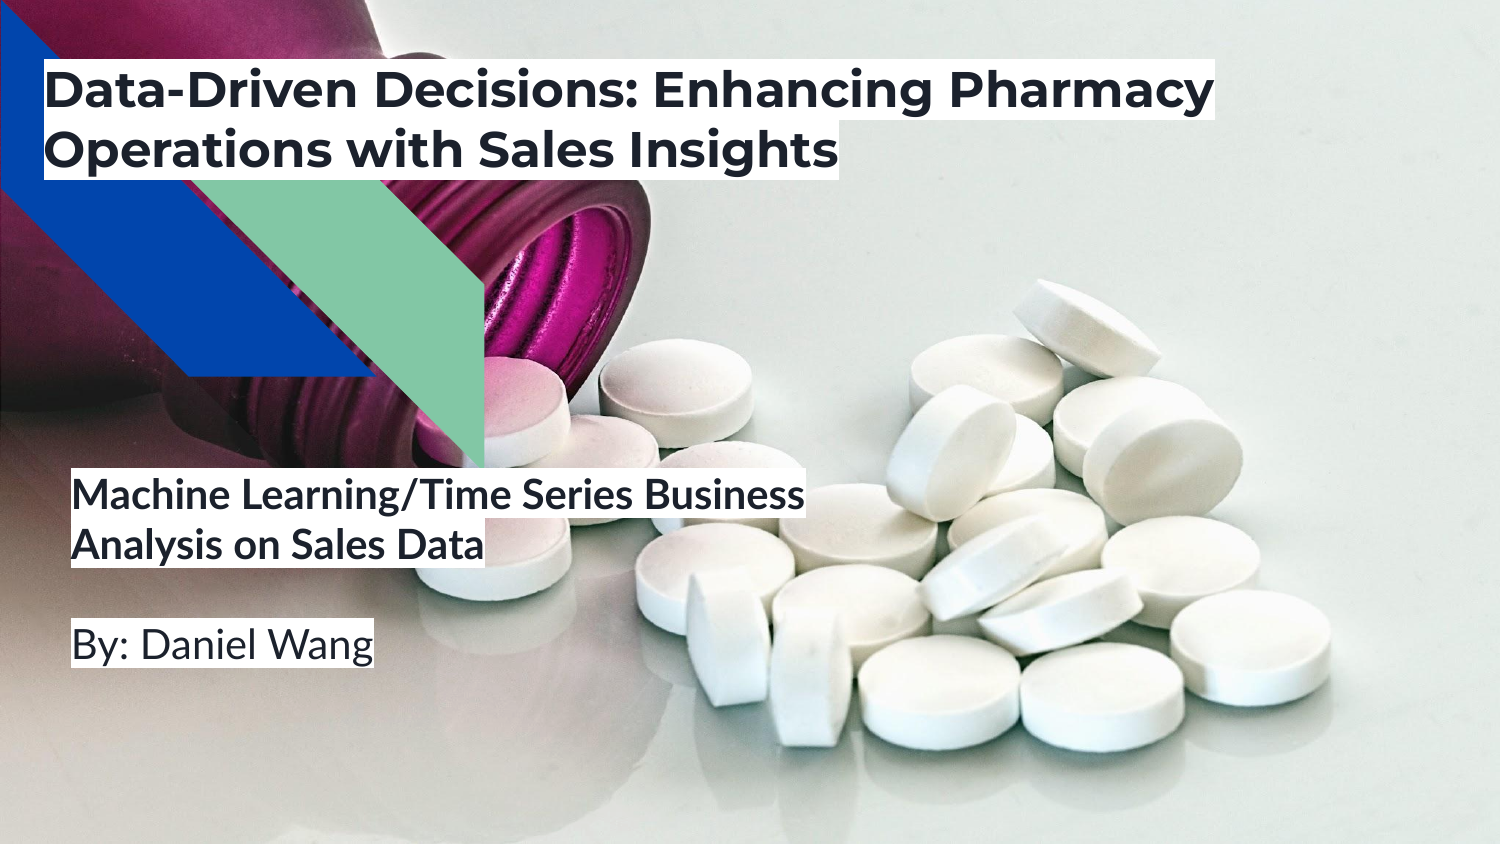

# Data-Driven Decisions: Enhancing Pharmacy Operations with Sales Insights
Machine Learning/Time Series Business Analysis on Sales Data

By: Daniel Wang